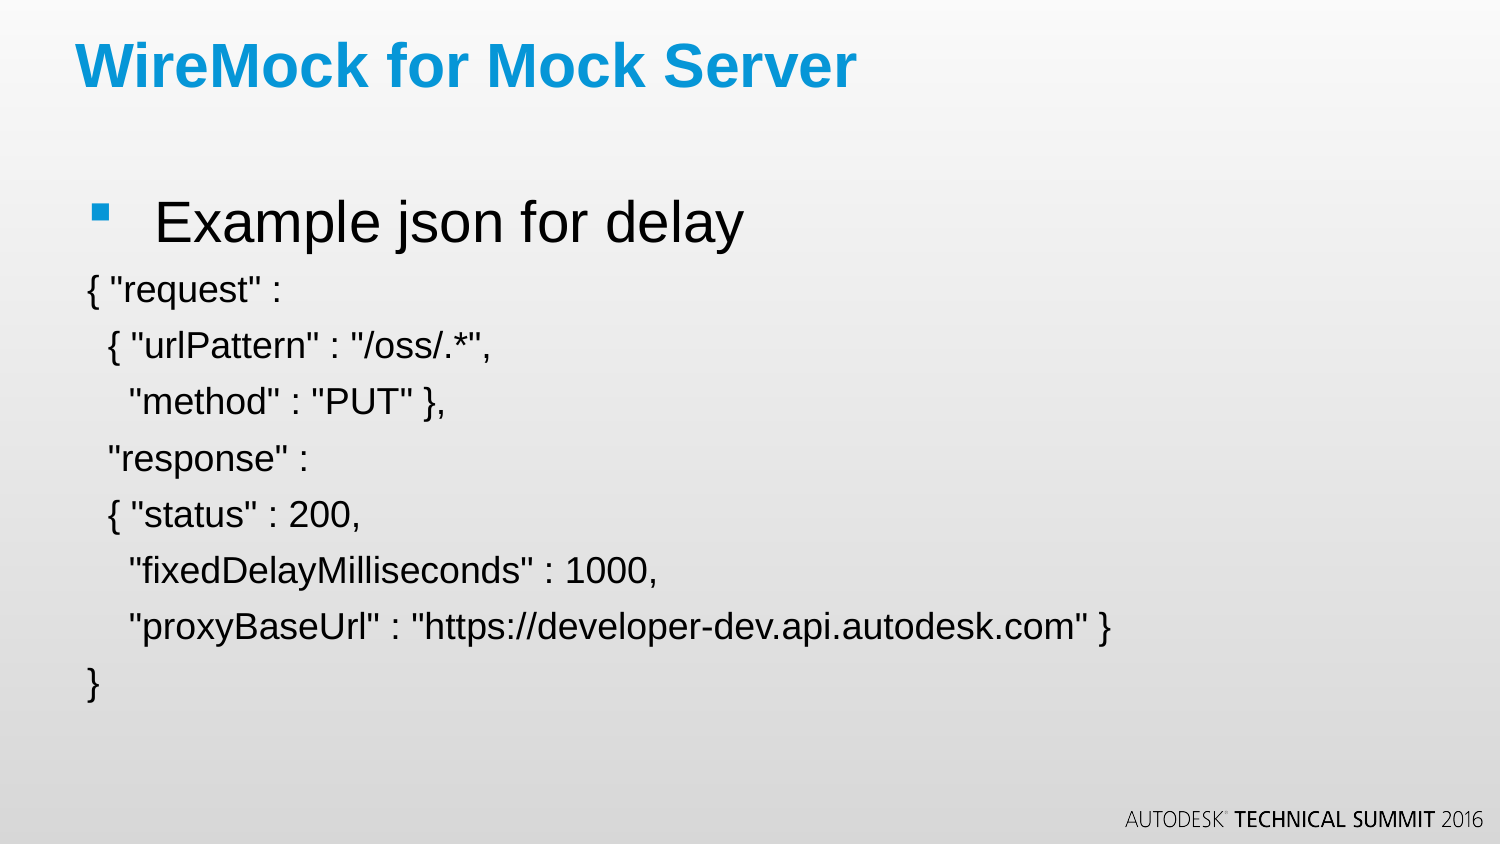

# WireMock for Mock Server
Example json for delay
{ "request" :
  { "urlPattern" : "/oss/.*",
    "method" : "PUT" },
  "response" :
  { "status" : 200,
    "fixedDelayMilliseconds" : 1000,
    "proxyBaseUrl" : "https://developer-dev.api.autodesk.com" }
}